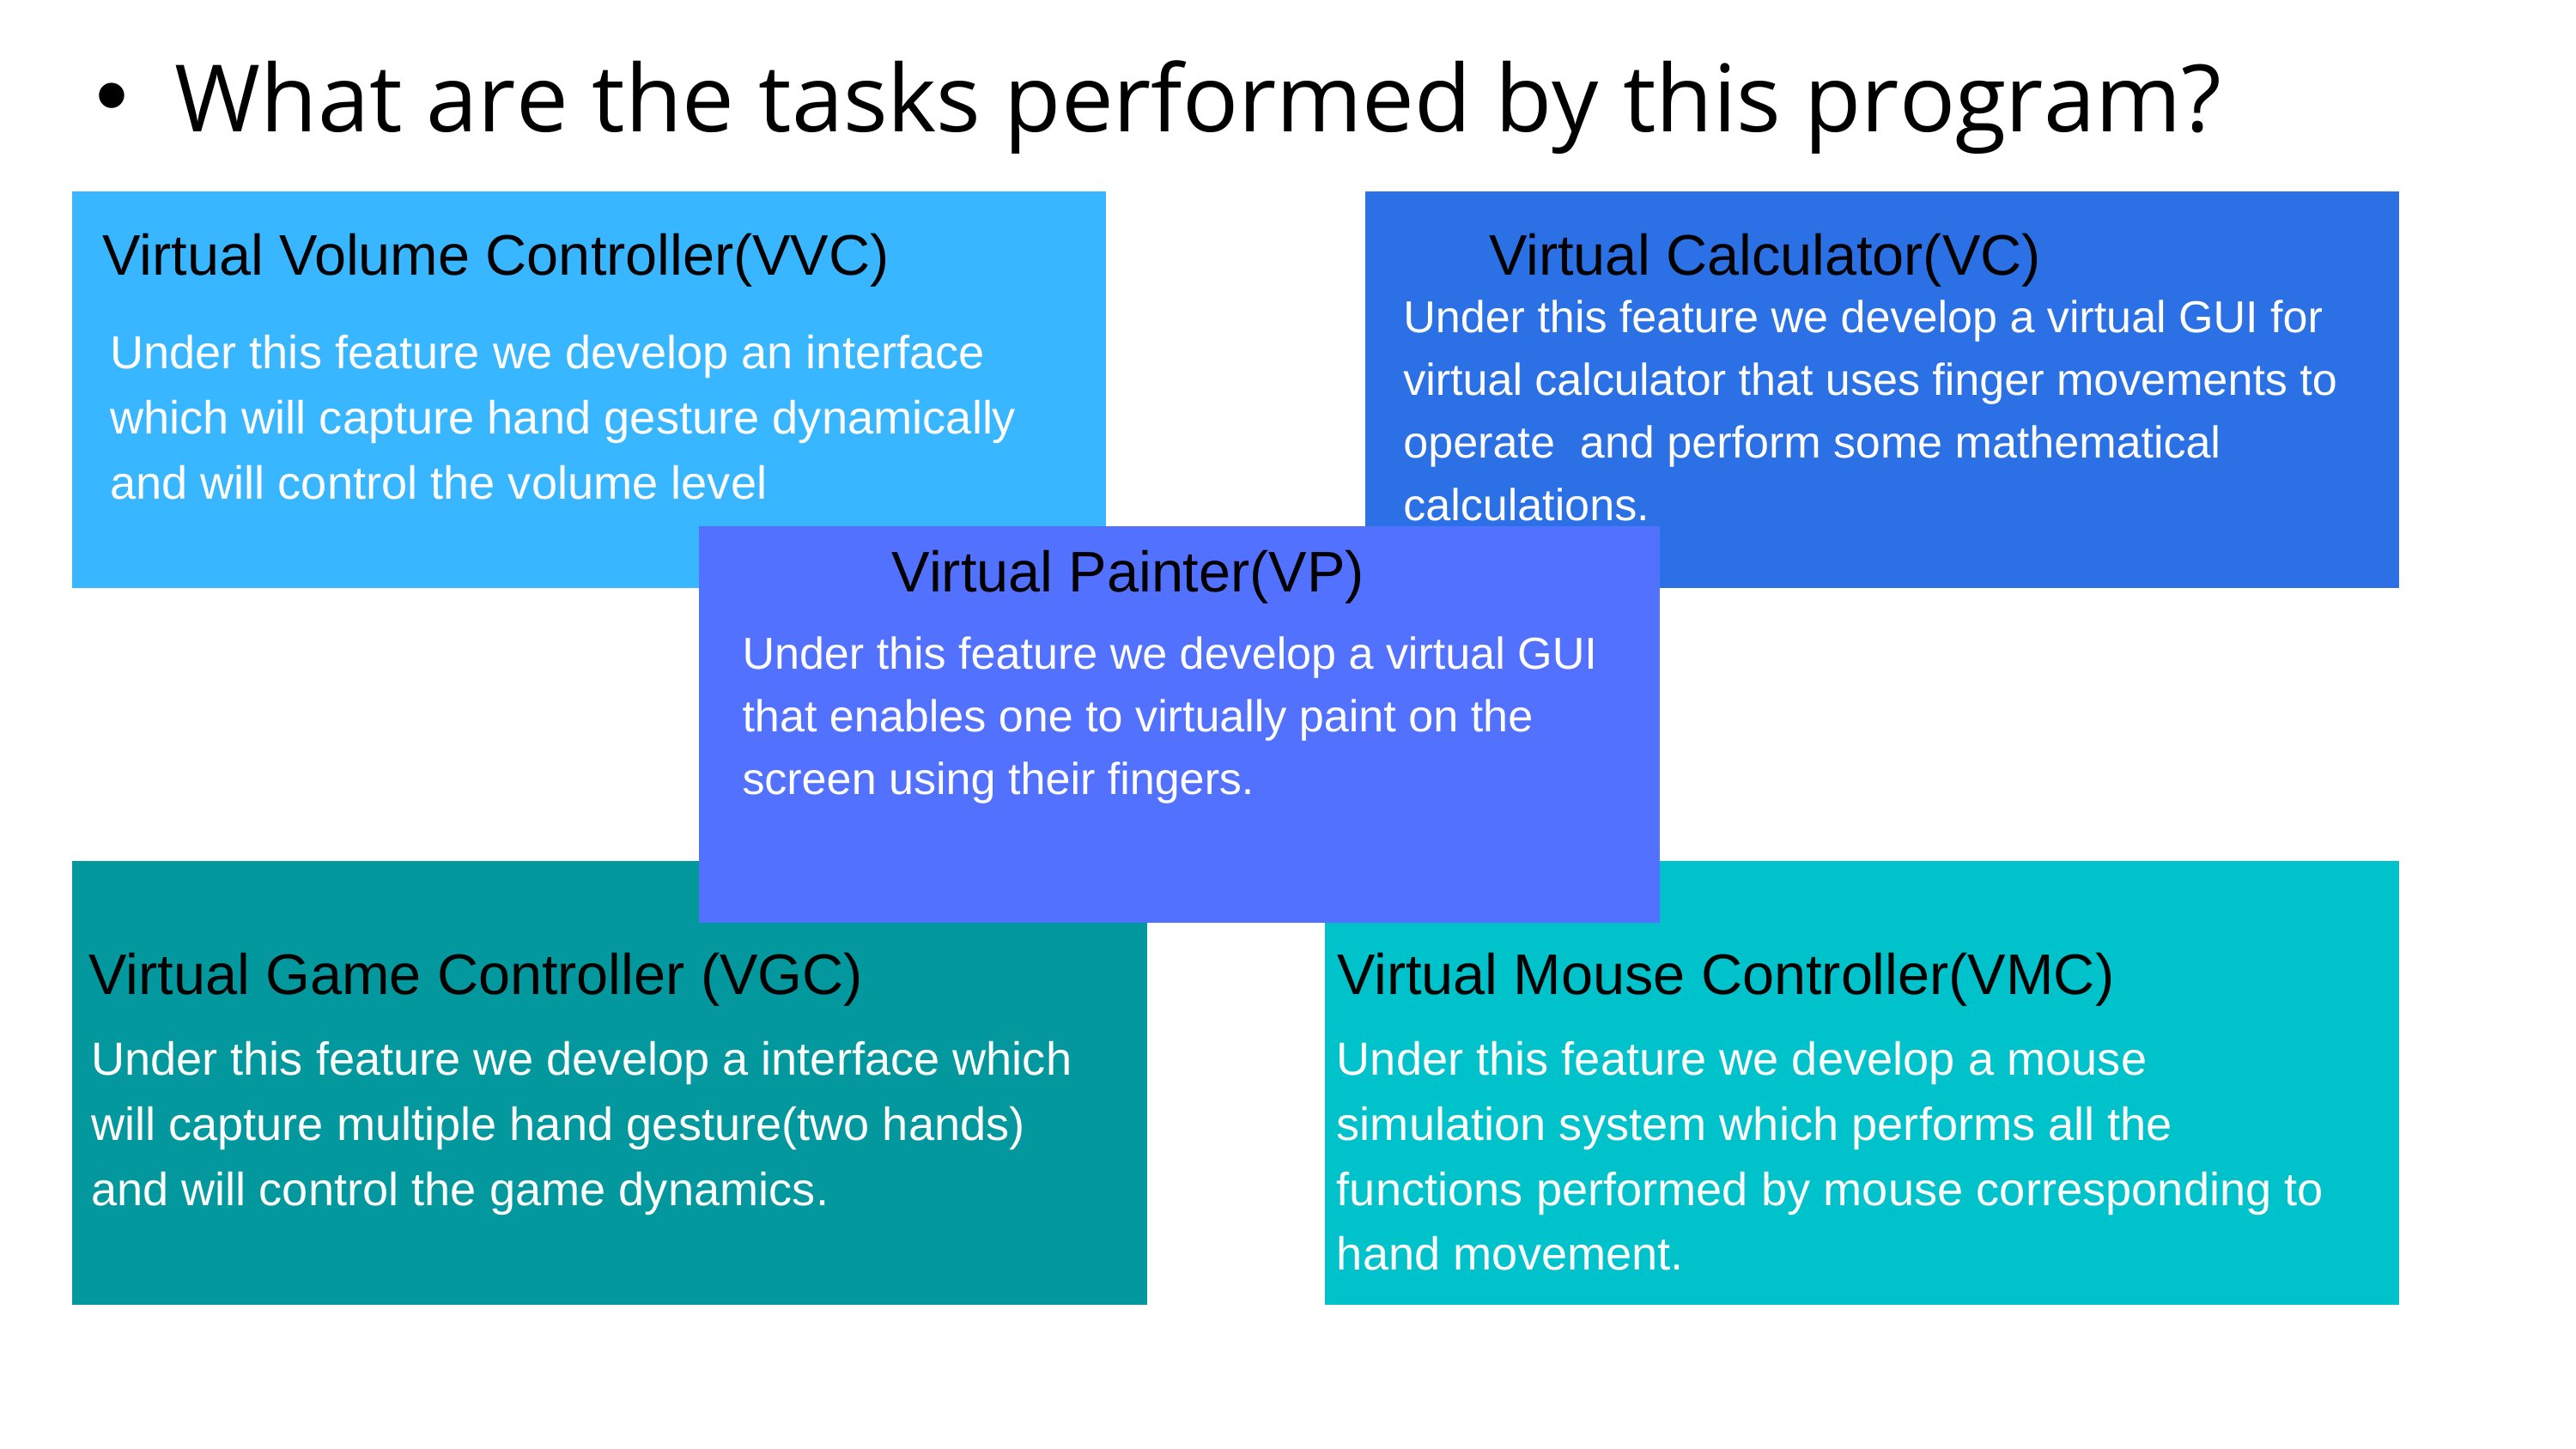

What are the tasks performed by this program?

Virtual Volume Controller(VVC)
Virtual Calculator(VC)
Under this feature we develop a virtual GUI for virtual calculator that uses finger movements to operate  and perform some mathematical calculations.
Under this feature we develop an interface which will capture hand gesture dynamically and will control the volume level
Virtual Painter(VP)

Under this feature we develop a virtual GUI that enables one to virtually paint on the screen using their fingers.

Virtual Game Controller (VGC)
Virtual Mouse Controller(VMC)
Under this feature we develop a interface which will capture multiple hand gesture(two hands) and will control the game dynamics.
Under this feature we develop a mouse simulation system which performs all the functions performed by mouse corresponding to hand movement.